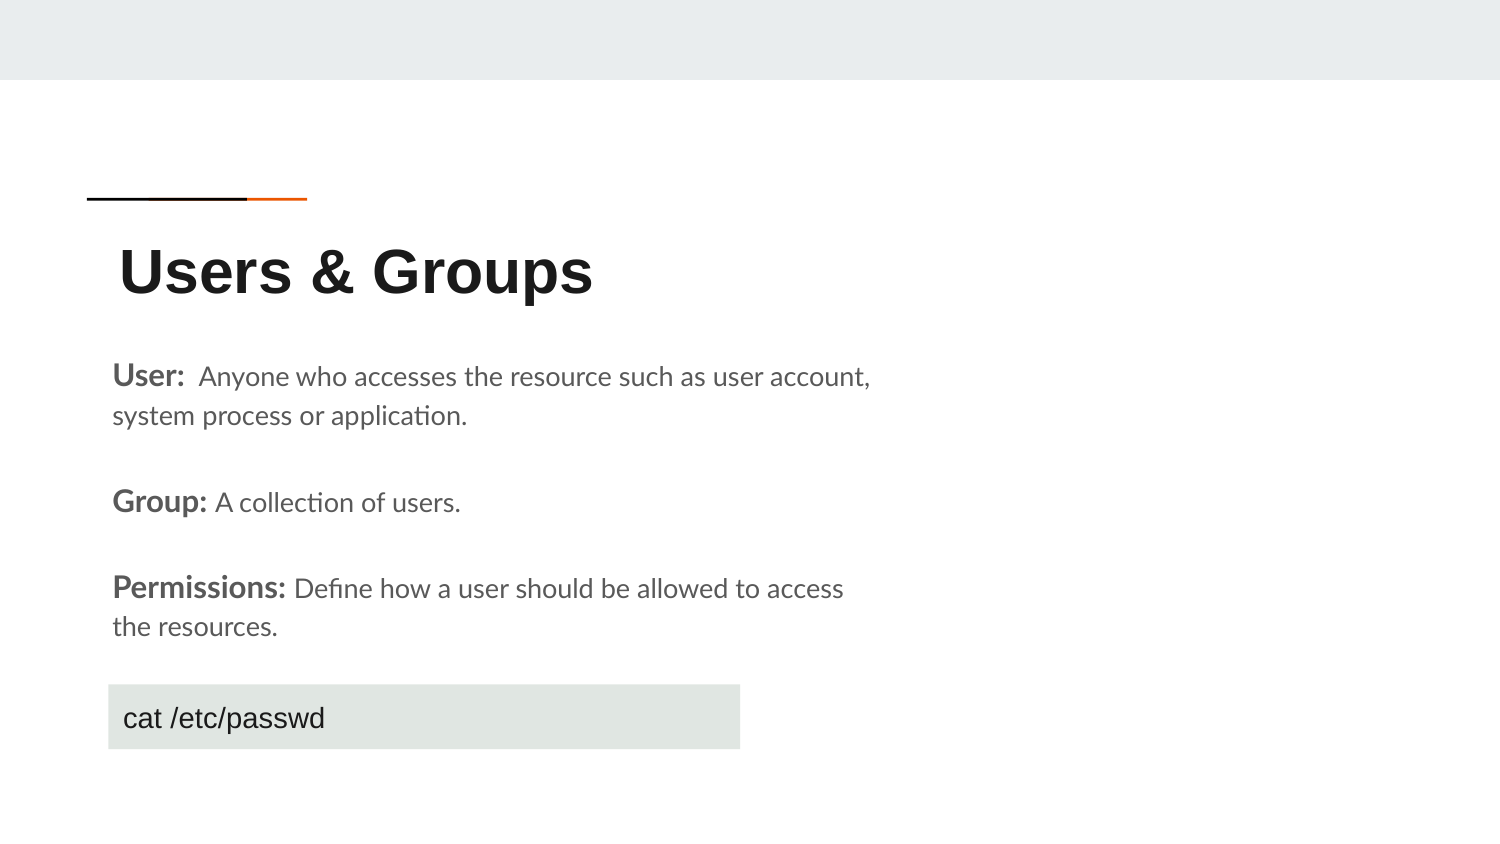

# Users & Groups

User:  Anyone who accesses the resource such as user account, system process or application.
Group: A collection of users.
Permissions: Define how a user should be allowed to access the resources.
cat /etc/passwd